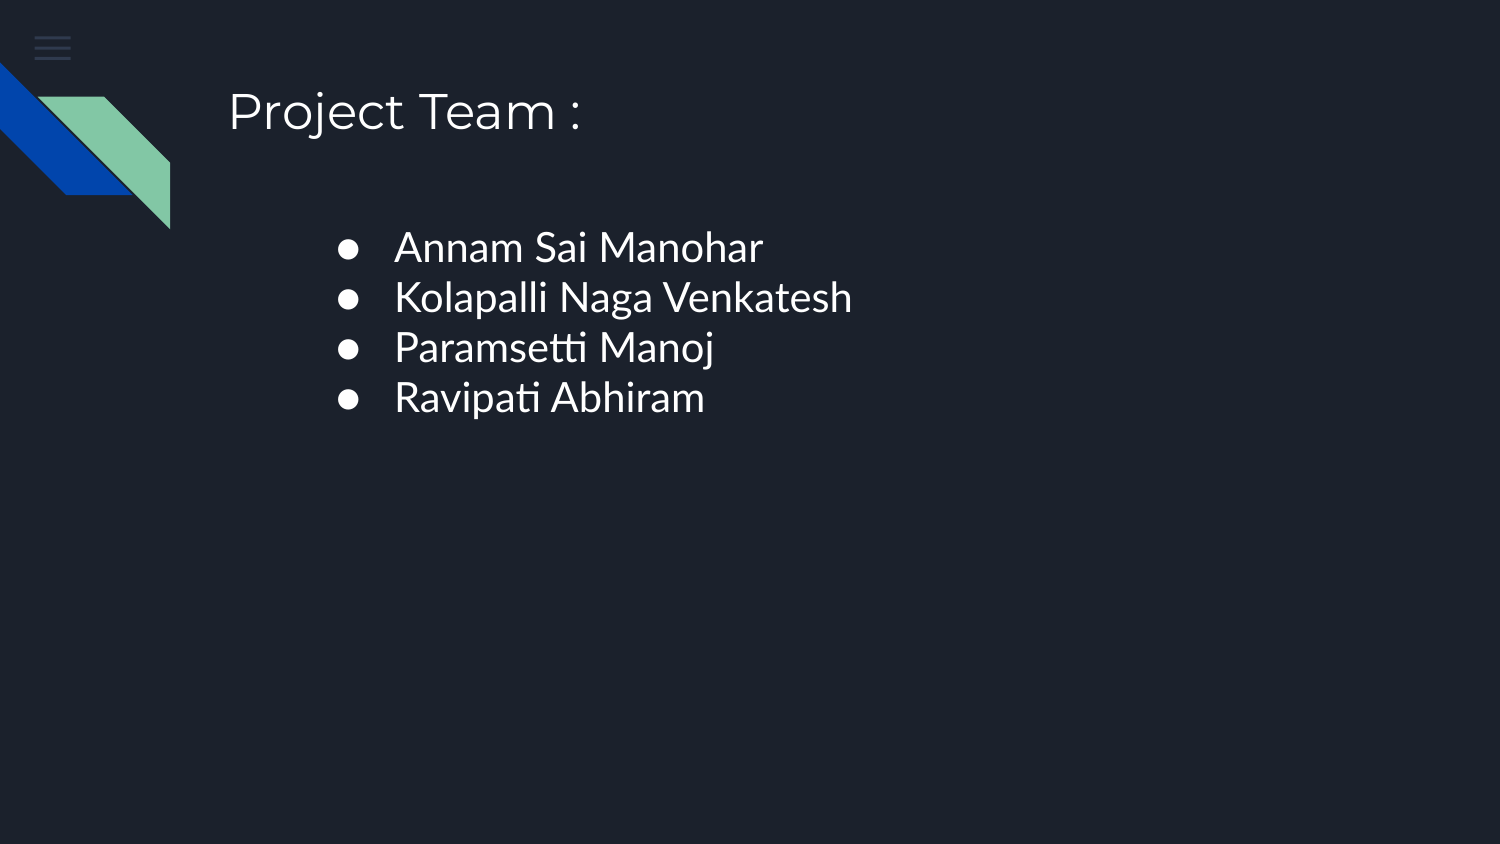

# Project Team :
Annam Sai Manohar
Kolapalli Naga Venkatesh
Paramsetti Manoj
Ravipati Abhiram